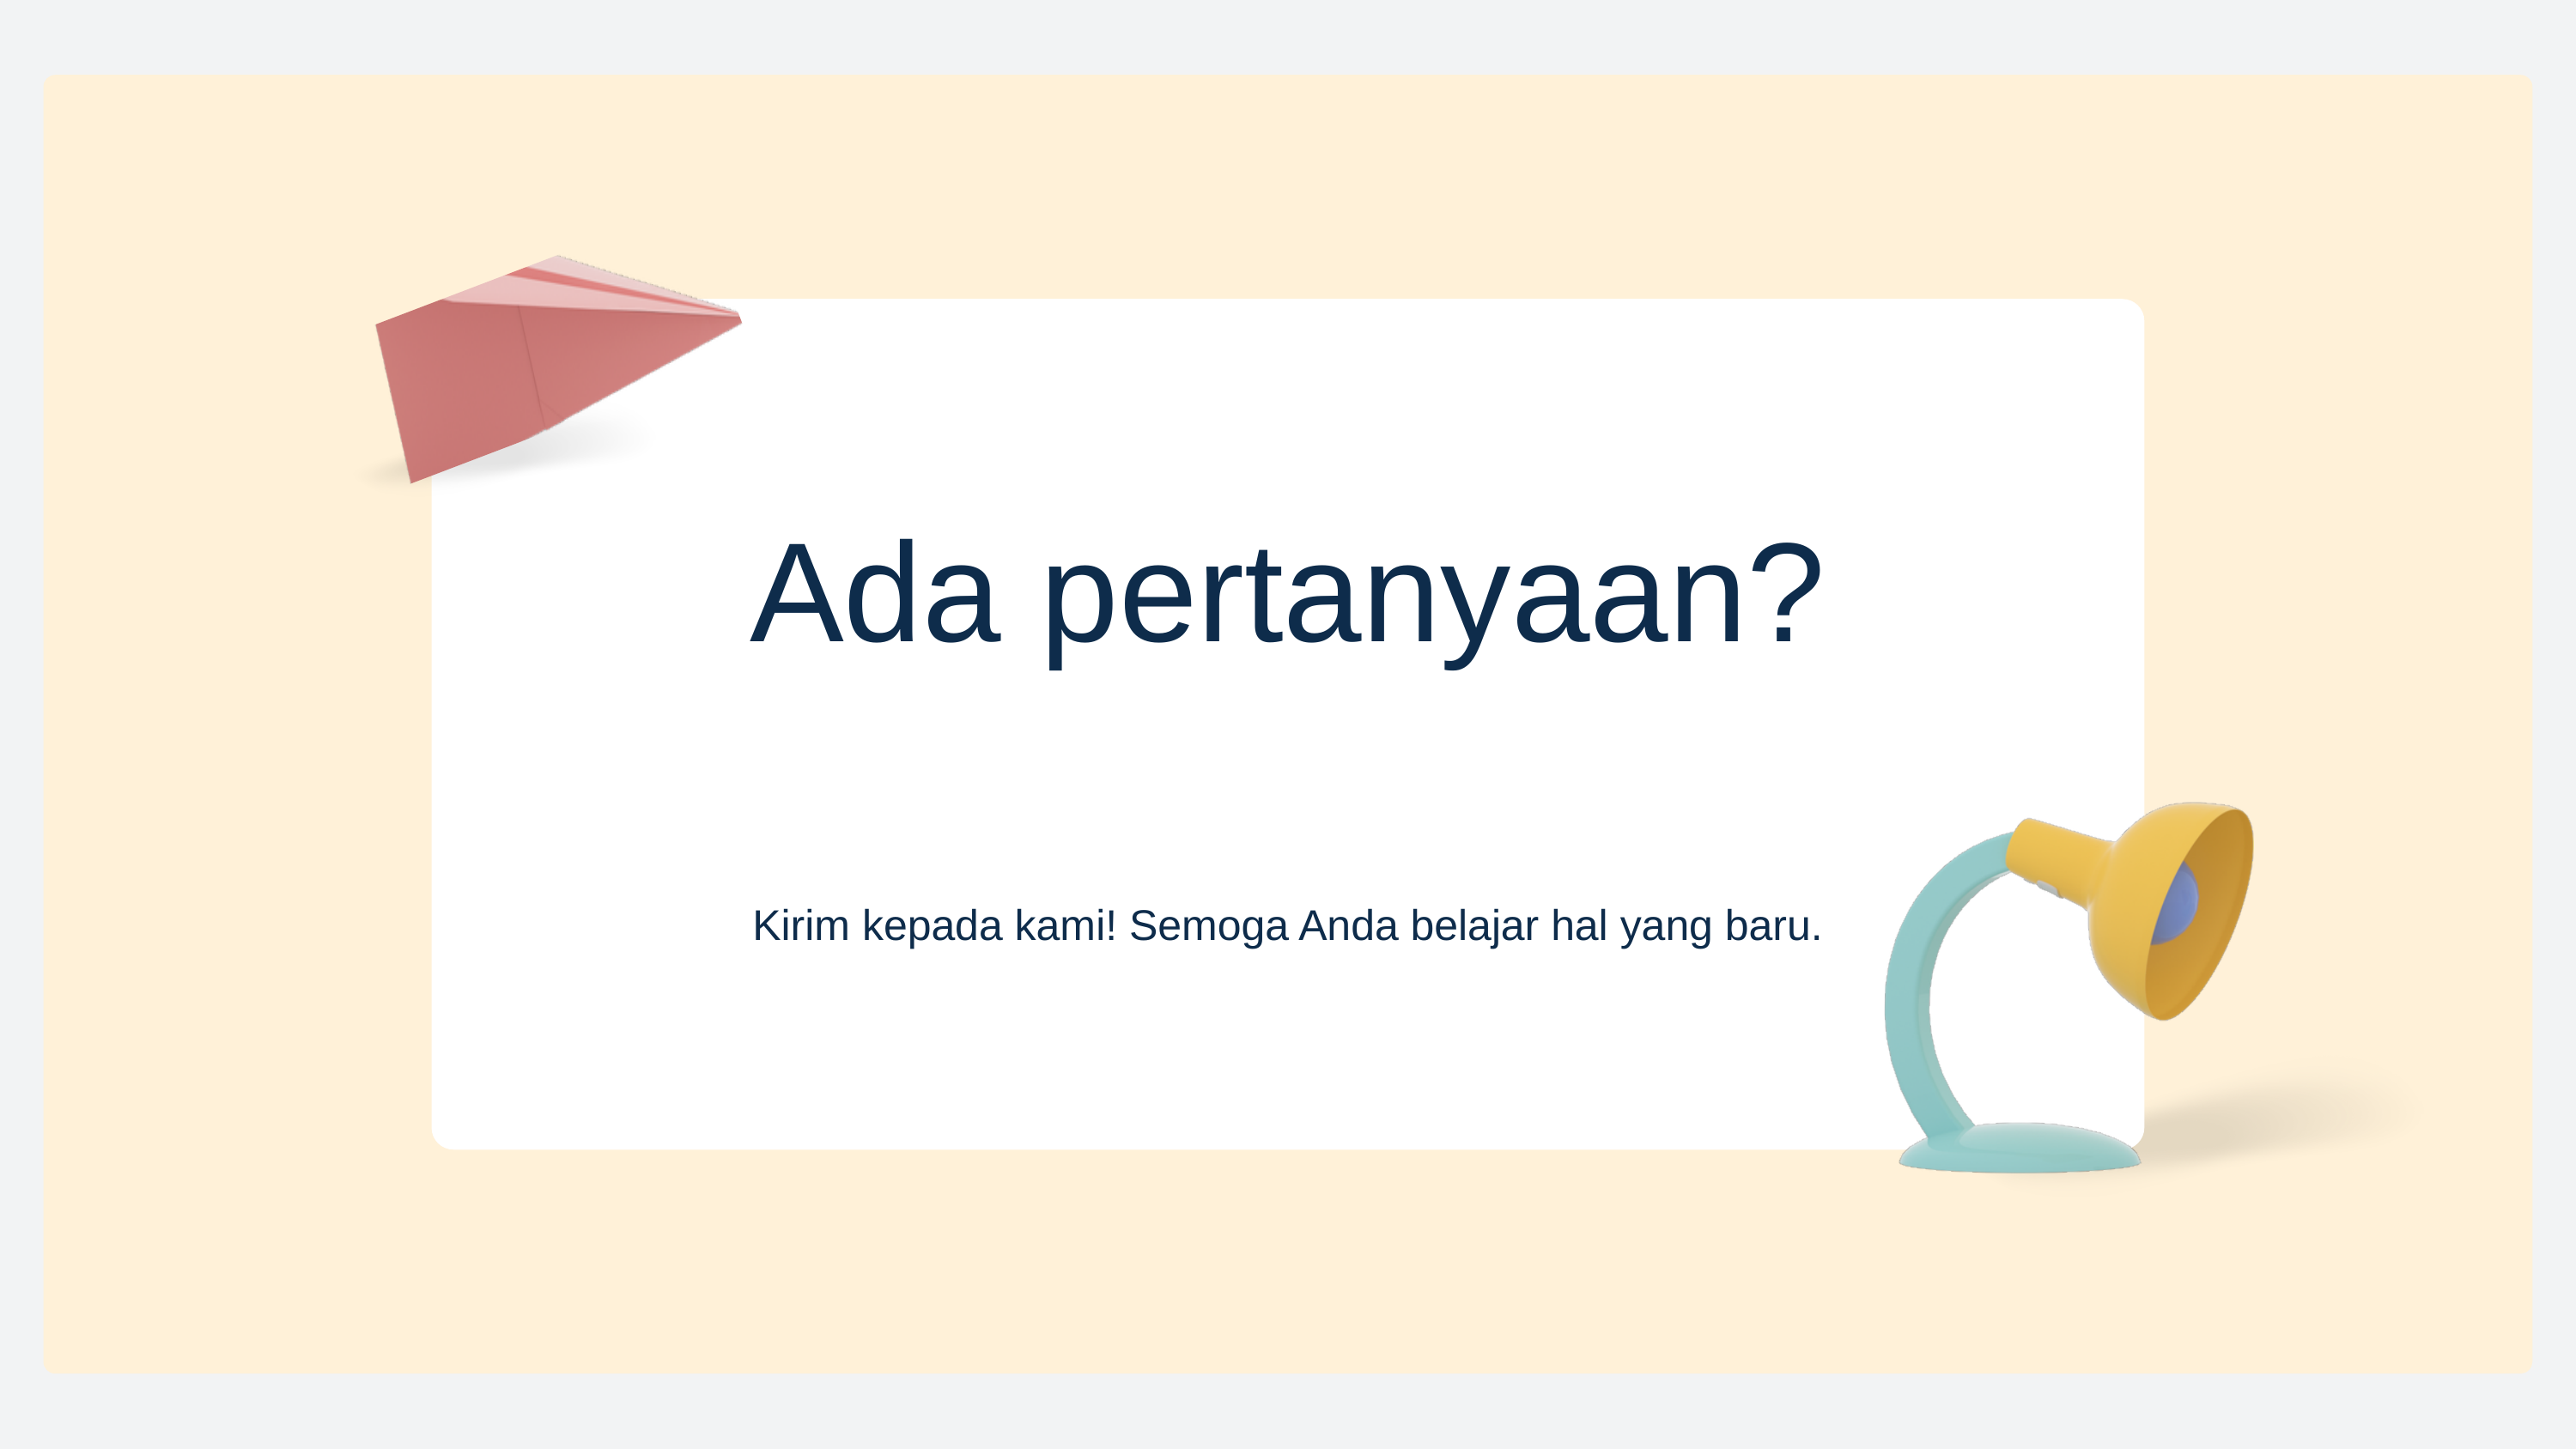

Ada pertanyaan?
Kirim kepada kami! Semoga Anda belajar hal yang baru.